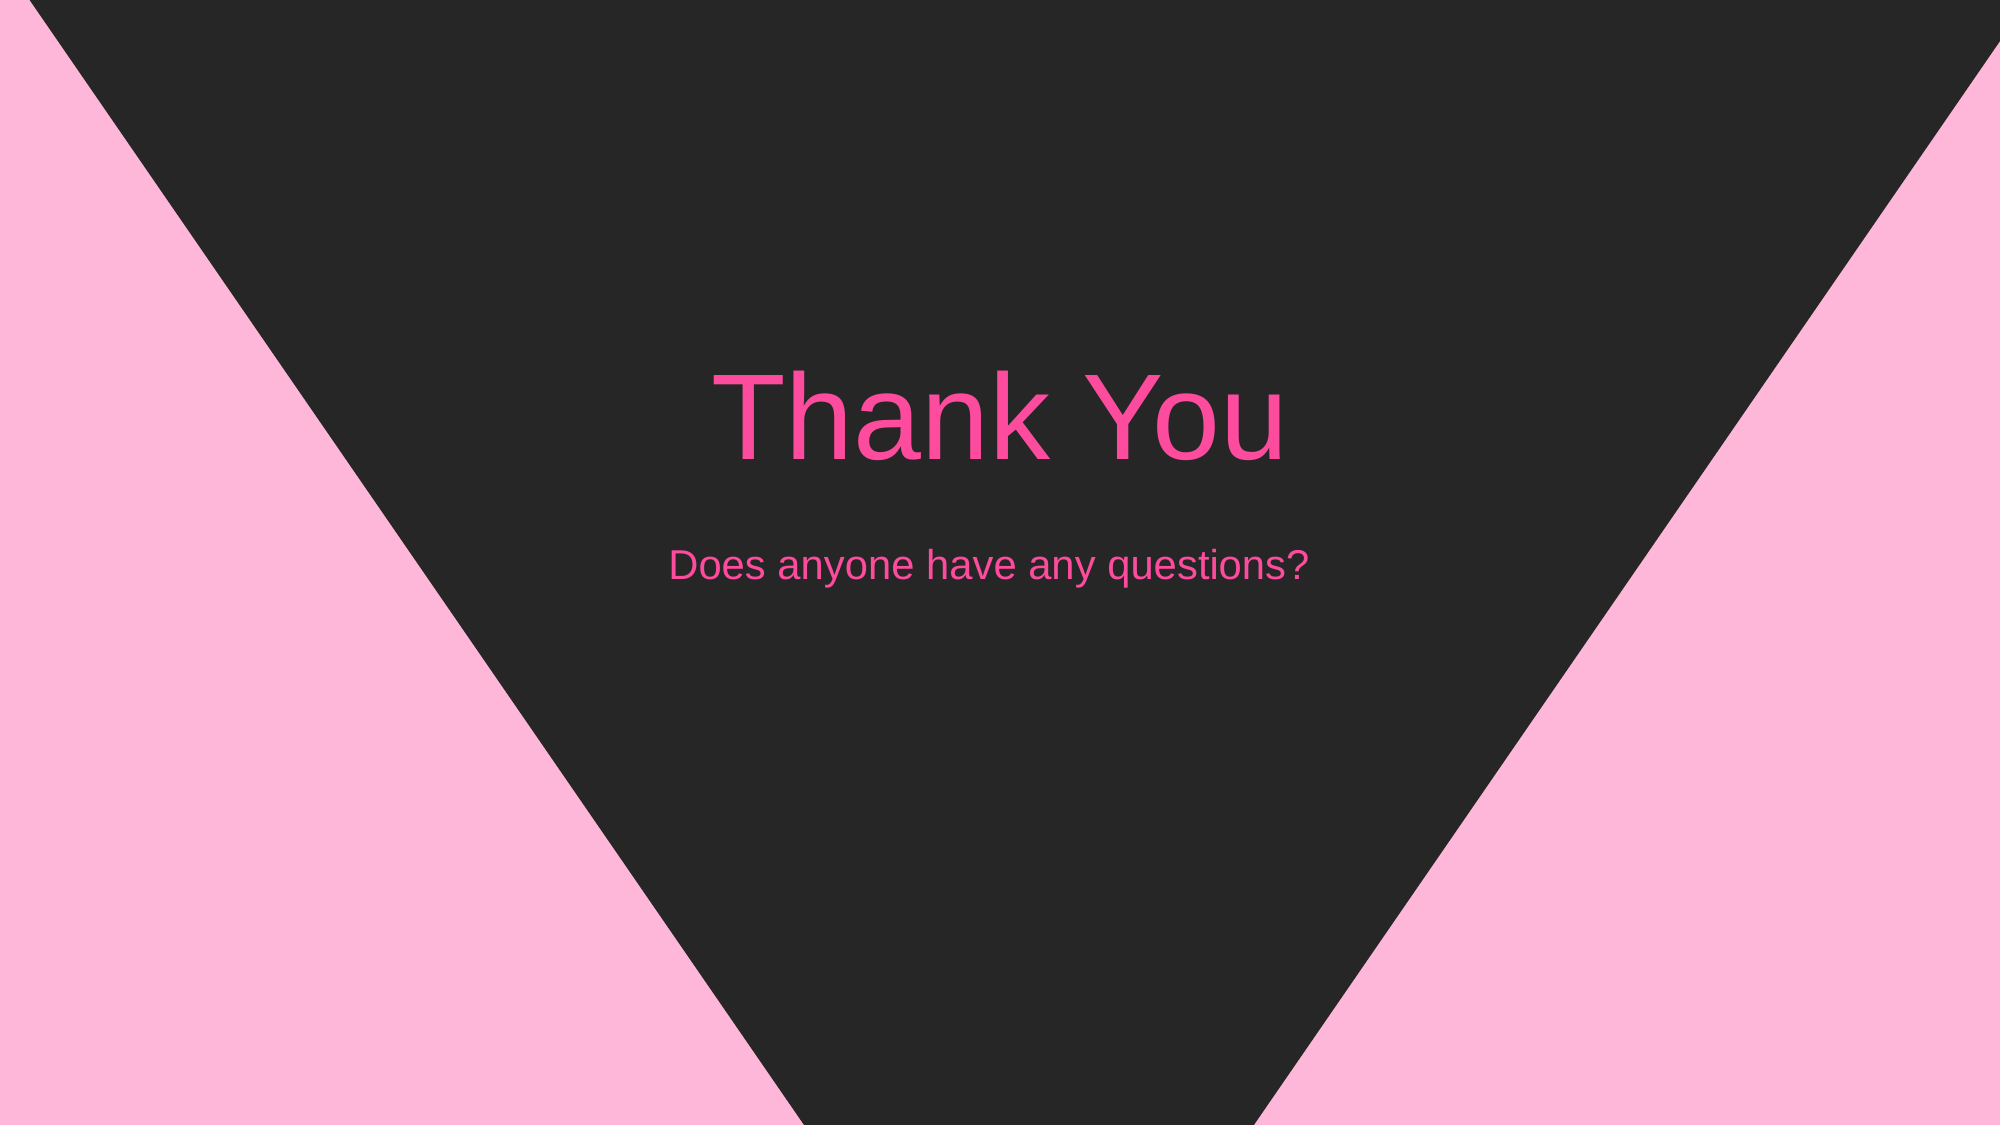

Thank You
Does anyone have any questions?